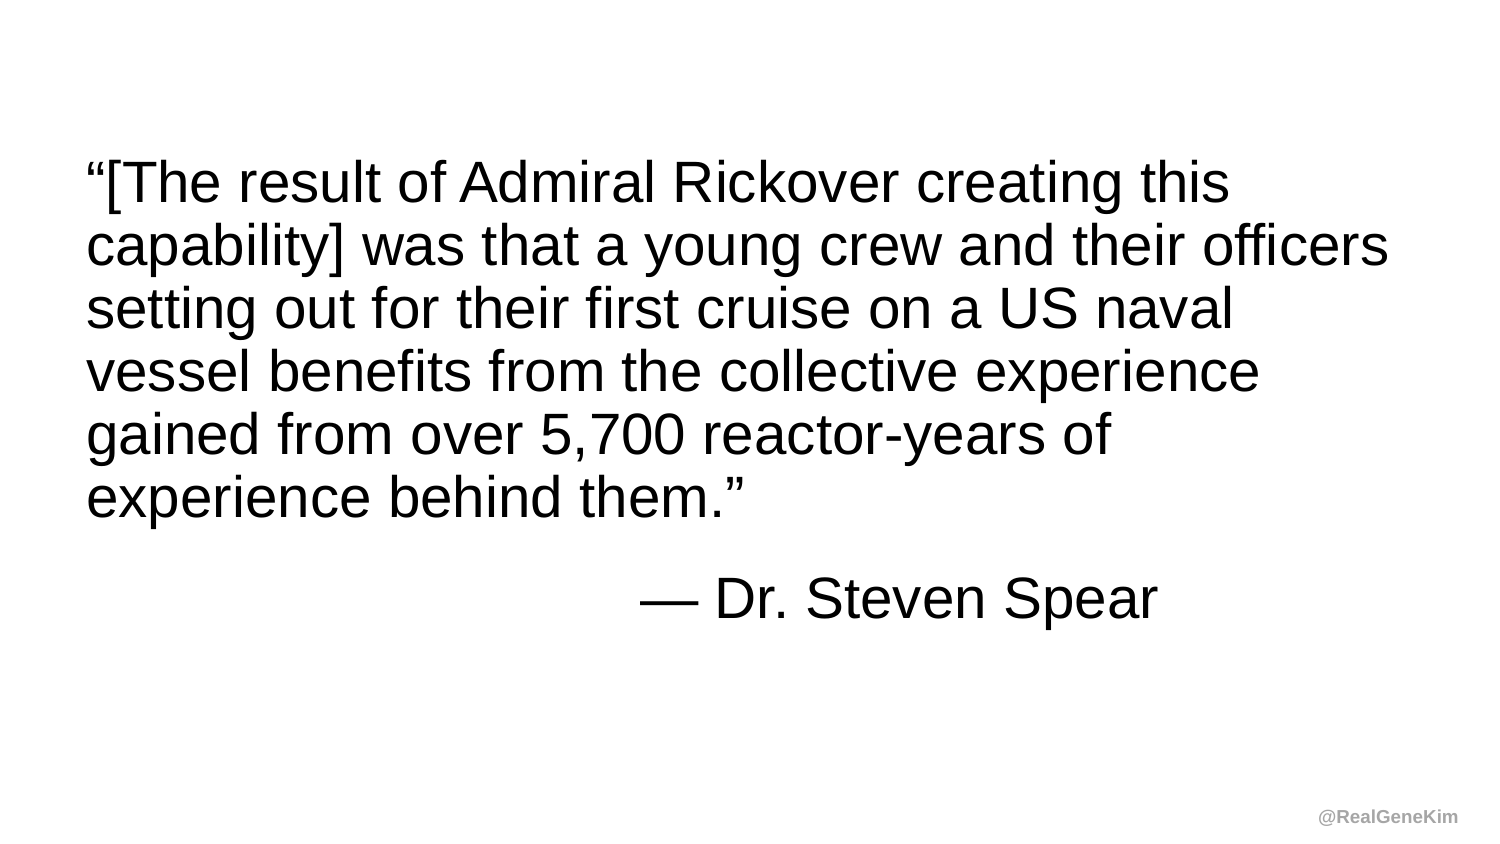

“[The result of Admiral Rickover creating this capability] was that a young crew and their officers setting out for their first cruise on a US naval vessel benefits from the collective experience gained from over 5,700 reactor-years of experience behind them.”
		— Dr. Steven Spear